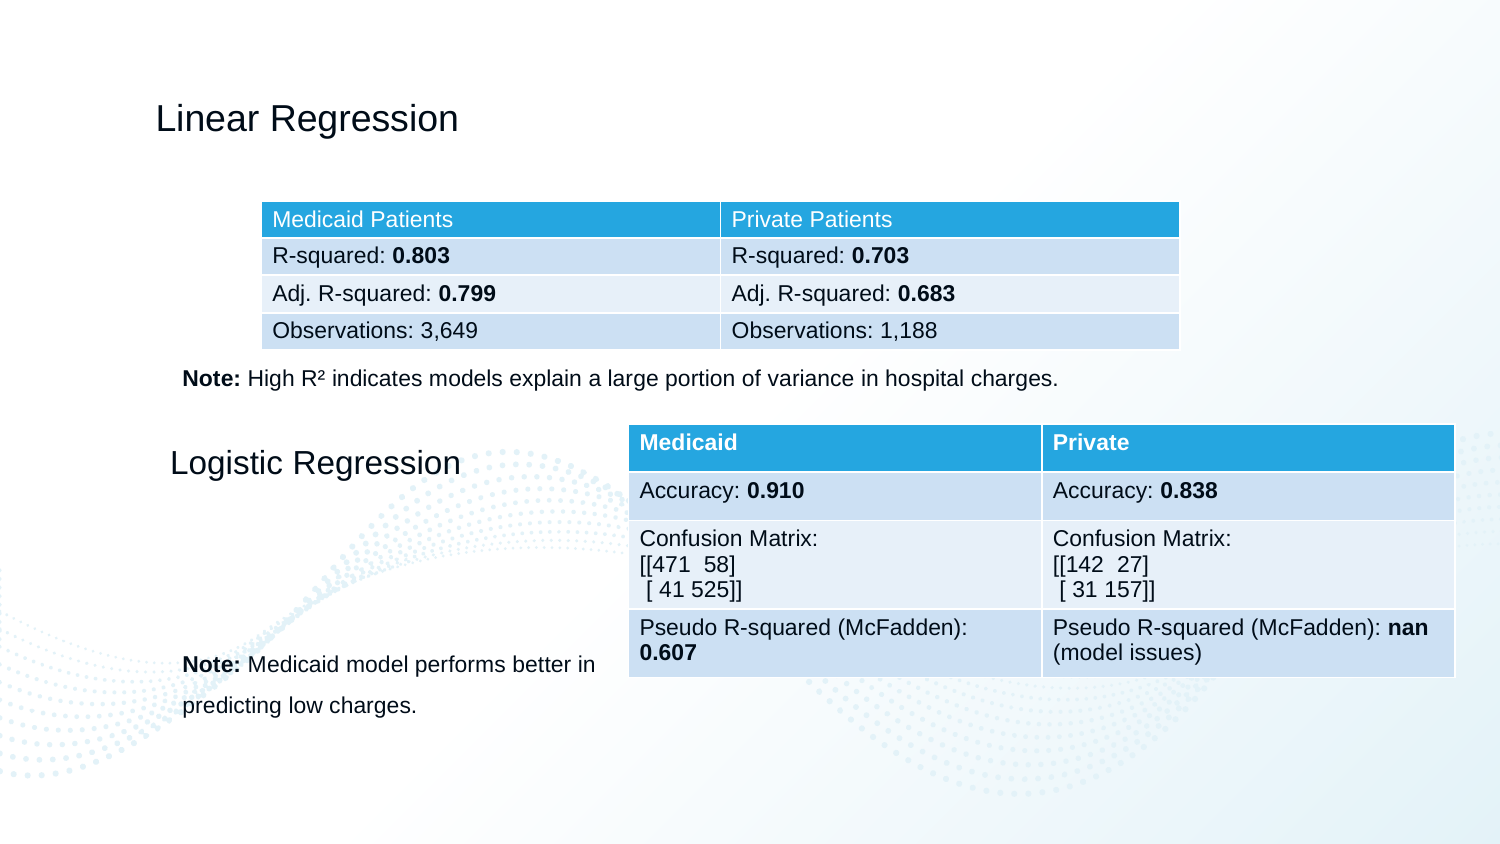

# Linear Regression
| Medicaid Patients | Private Patients |
| --- | --- |
| R-squared: 0.803 | R-squared: 0.703 |
| Adj. R-squared: 0.799 | Adj. R-squared: 0.683 |
| Observations: 3,649 | Observations: 1,188 |

Note: High R² indicates models explain a large portion of variance in hospital charges.

Note: Medicaid model performs better in
predicting low charges.

Logistic Regression
| Medicaid | Private |
| --- | --- |
| Accuracy: 0.910 | Accuracy: 0.838 |
| Confusion Matrix: [[471 58] [ 41 525]] | Confusion Matrix: [[142 27] [ 31 157]] |
| Pseudo R-squared (McFadden): 0.607 | Pseudo R-squared (McFadden): nan (model issues) |